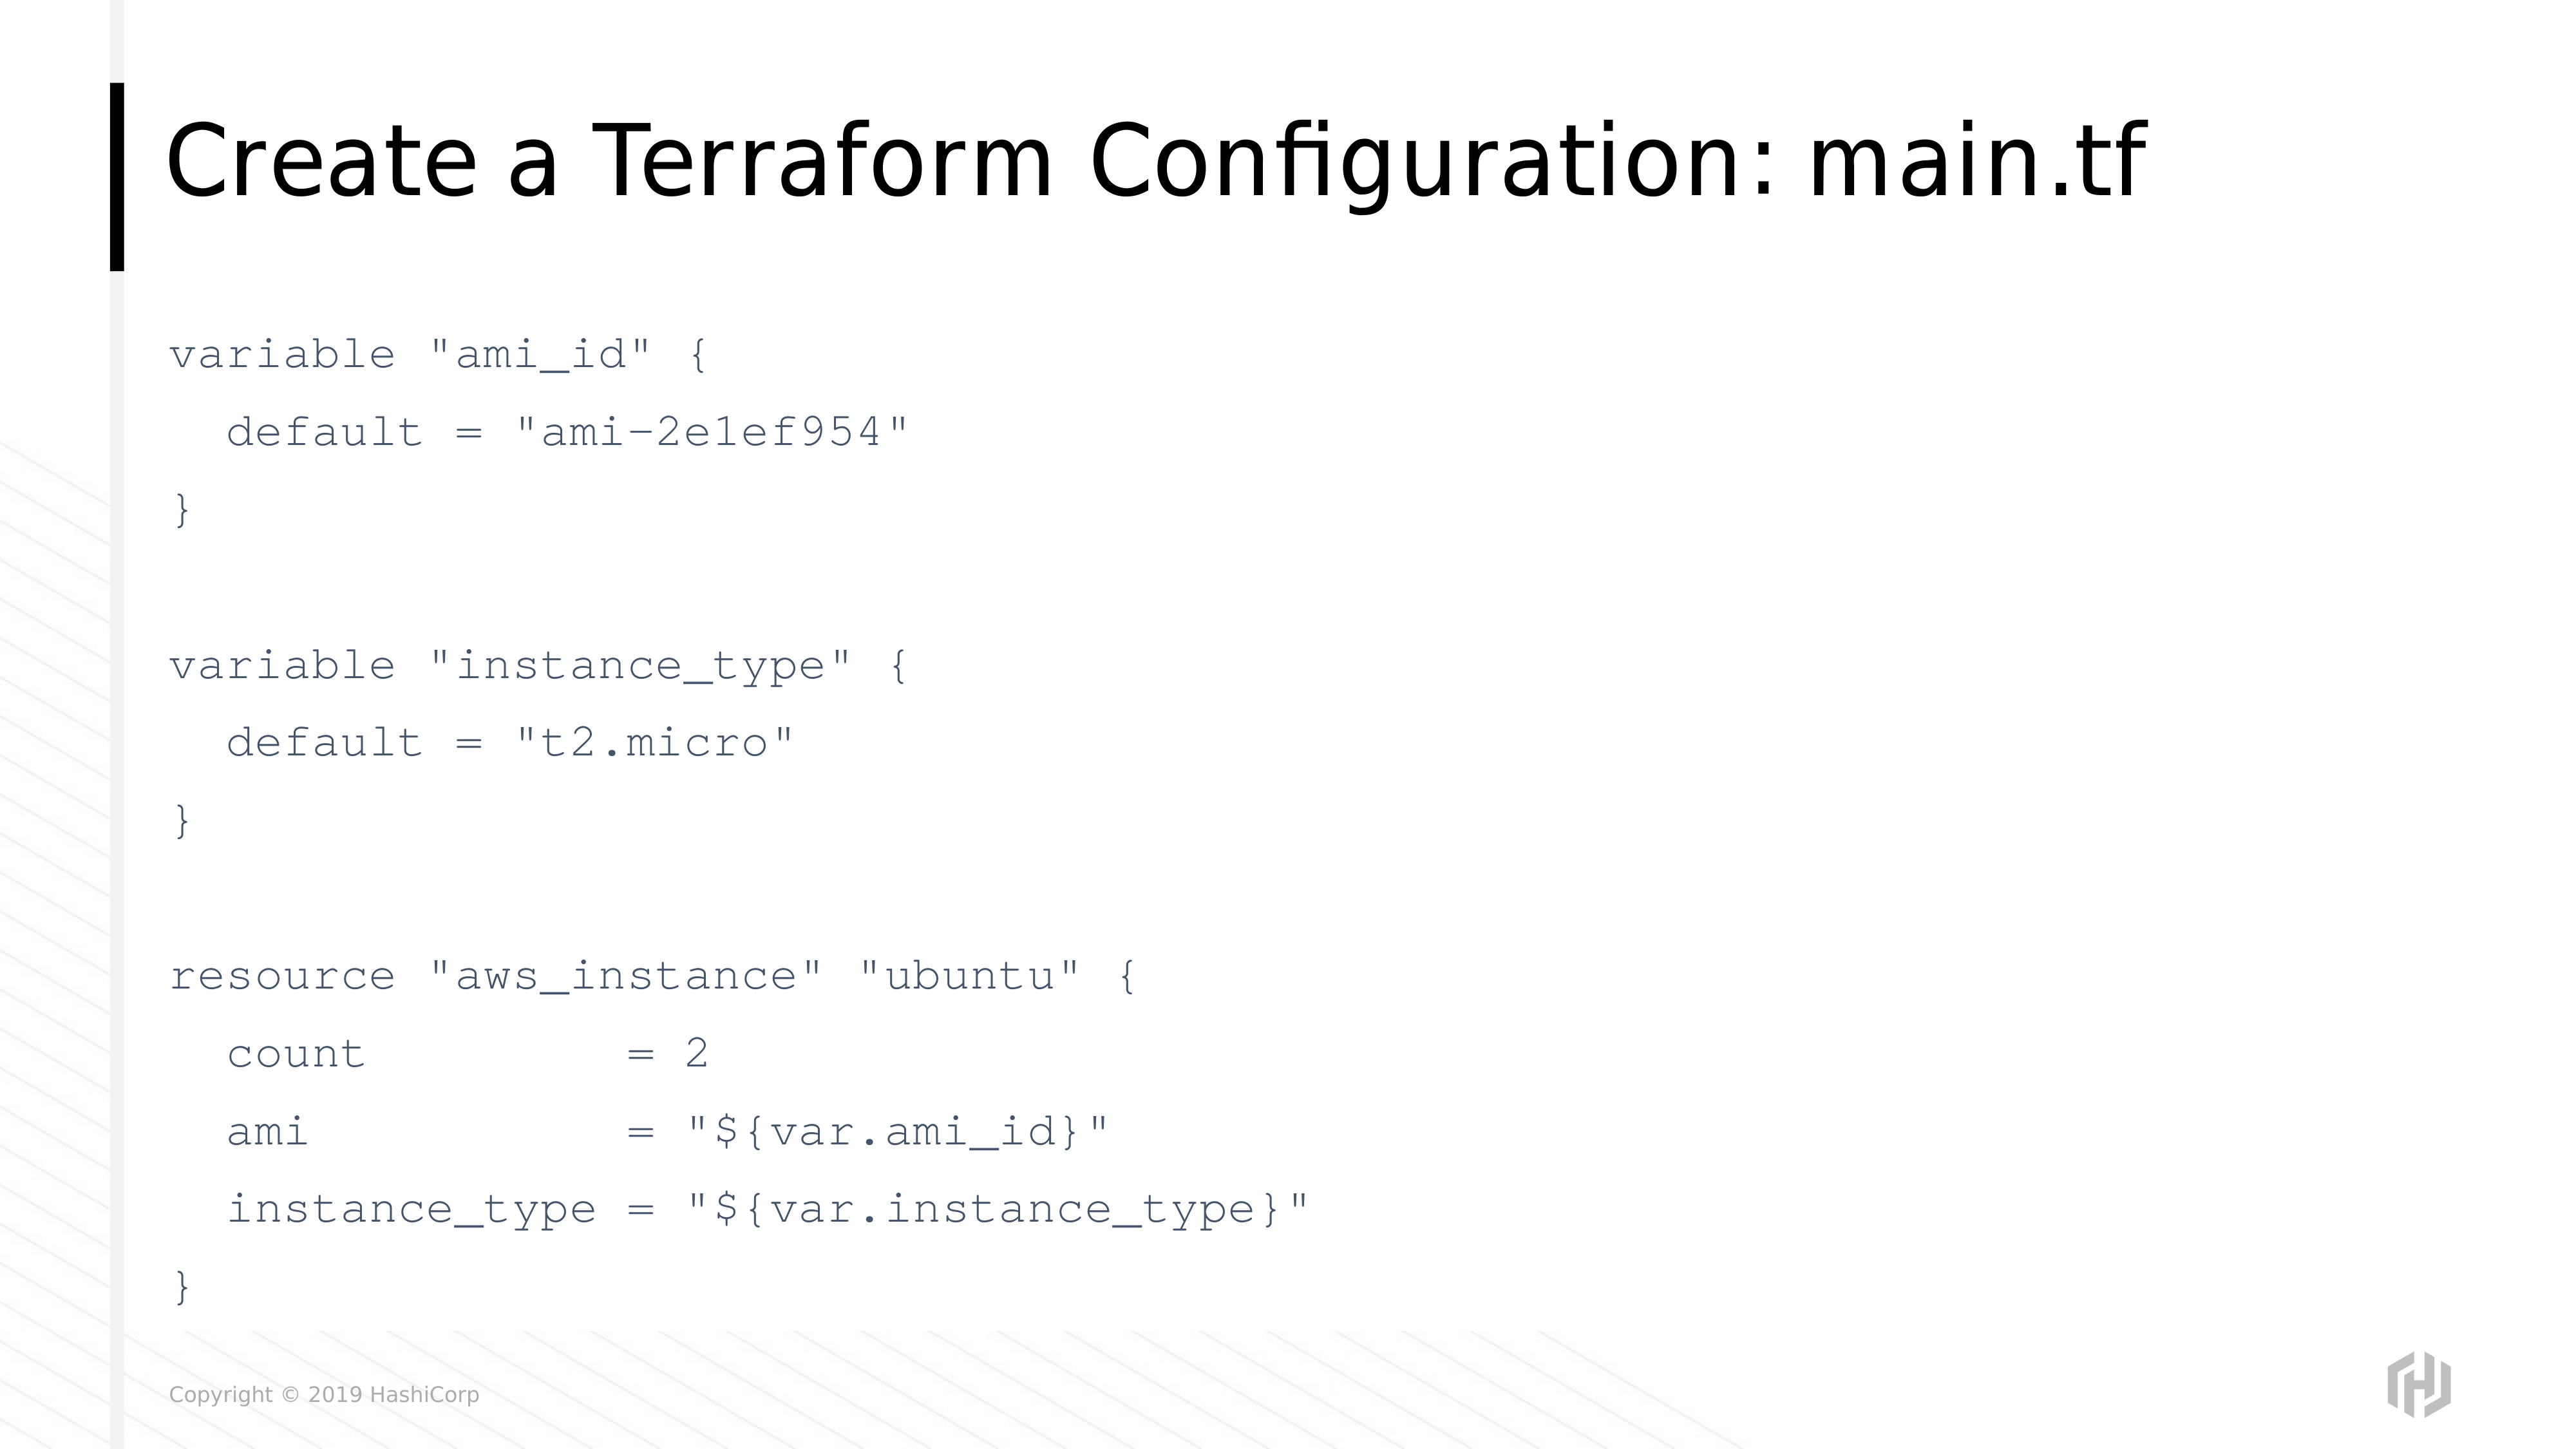

# Create a Terraform Configuration: main.tf
variable "ami_id" {
  default = "ami-2e1ef954"
}

variable "instance_type" {
  default = "t2.micro"
}

resource "aws_instance" "ubuntu" {
  count         = 2
  ami           = "${var.ami_id}"
  instance_type = "${var.instance_type}"
}